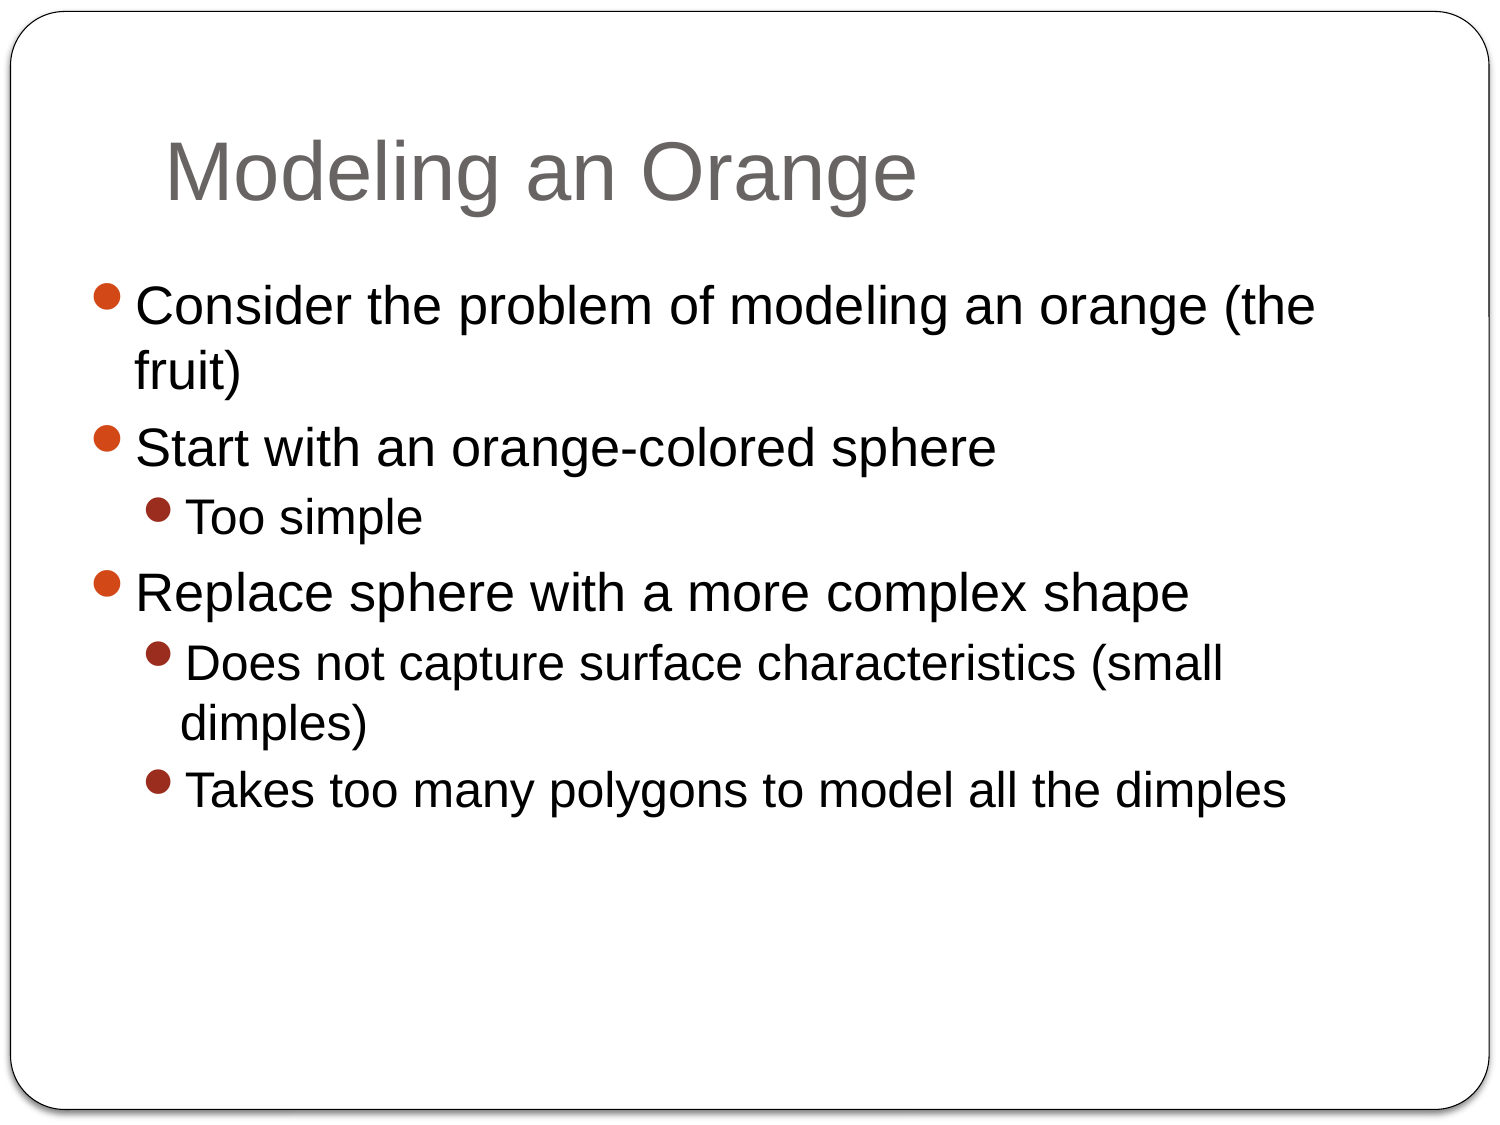

# Modeling an Orange
Consider the problem of modeling an orange (the fruit)
Start with an orange-colored sphere
Too simple
Replace sphere with a more complex shape
Does not capture surface characteristics (small dimples)
Takes too many polygons to model all the dimples